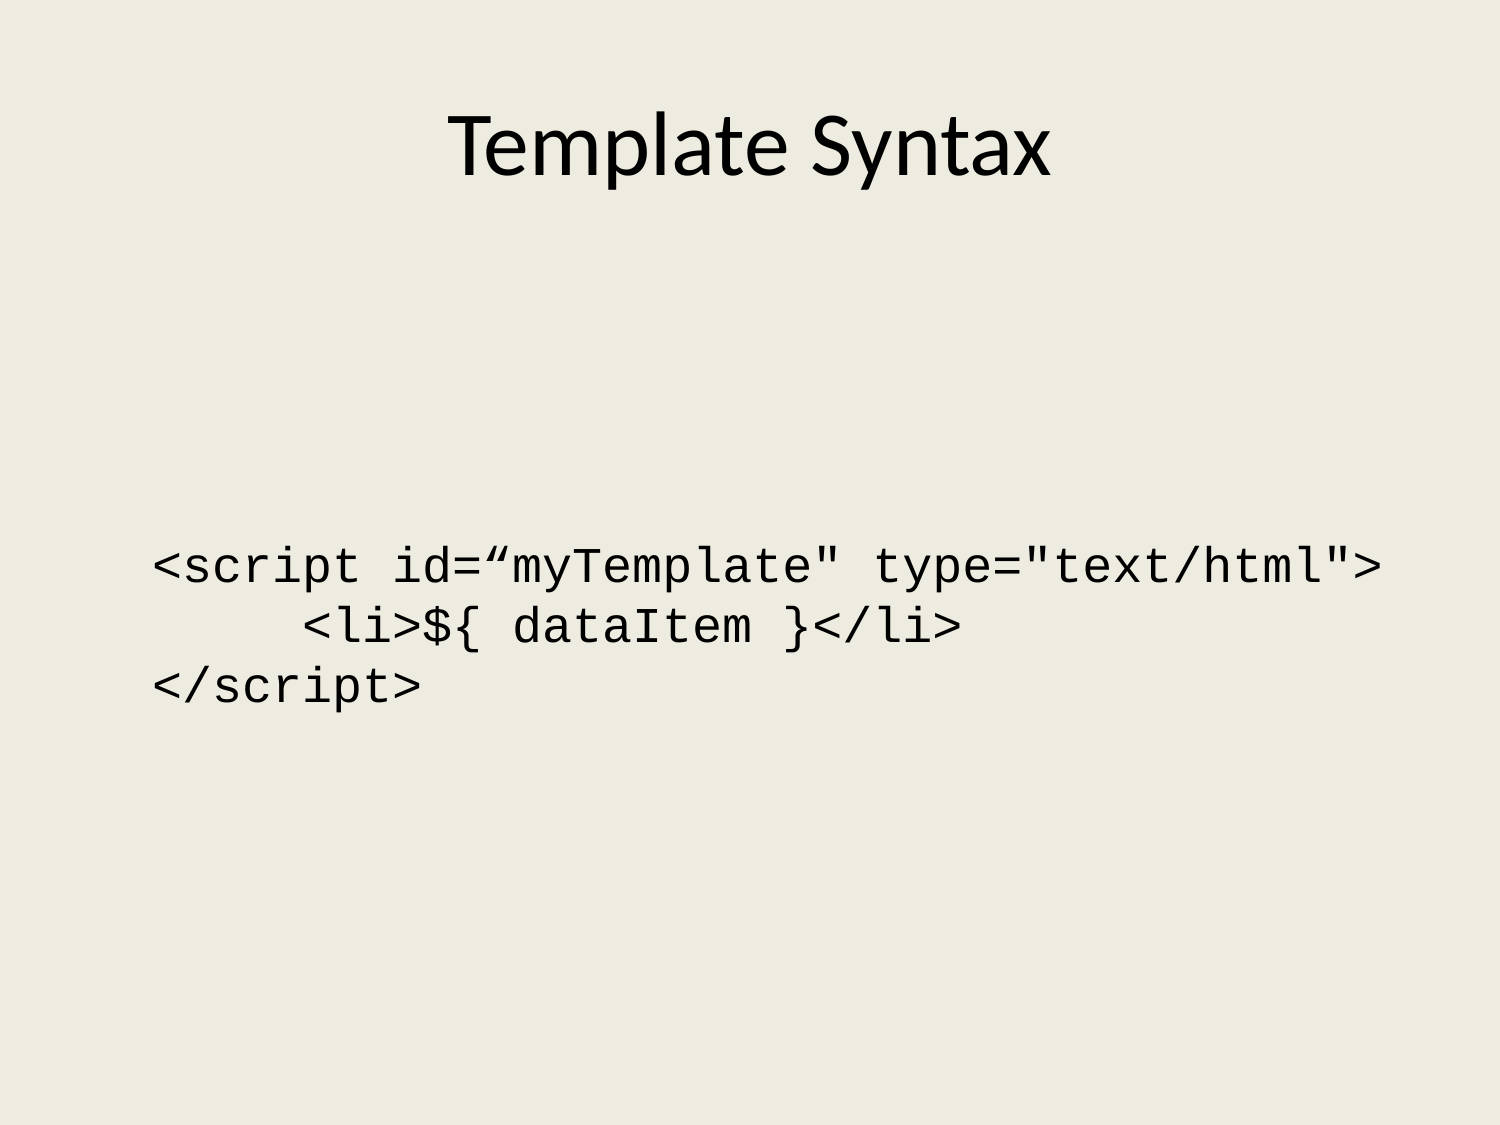

# Template Syntax
<script id=“myTemplate" type="text/html">
	<li>${ dataItem }</li>
</script>